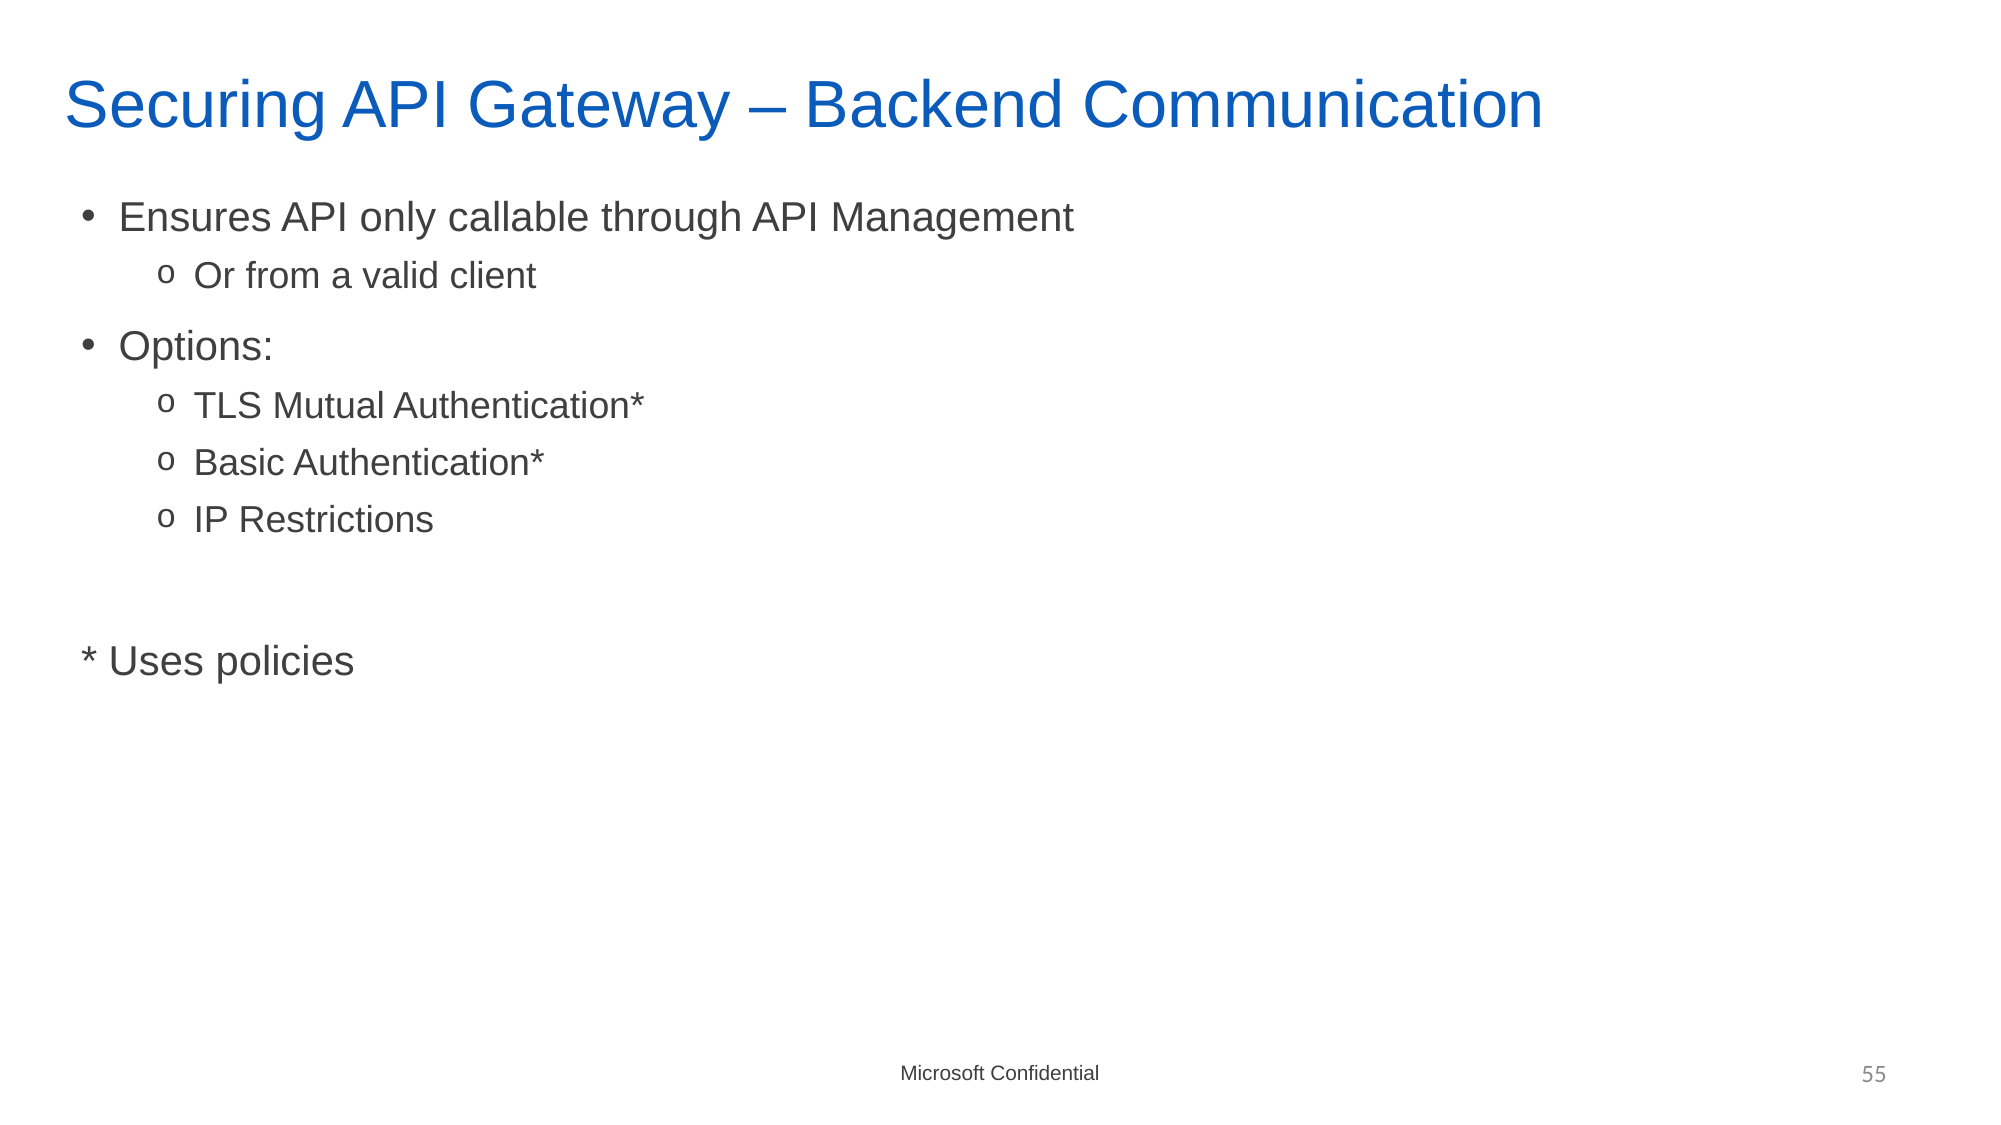

# Securing API Gateway – Backend Communication
Ensures API only callable through API Management
Or from a valid client
Options:
TLS Mutual Authentication*
Basic Authentication*
IP Restrictions

* Uses policies

55